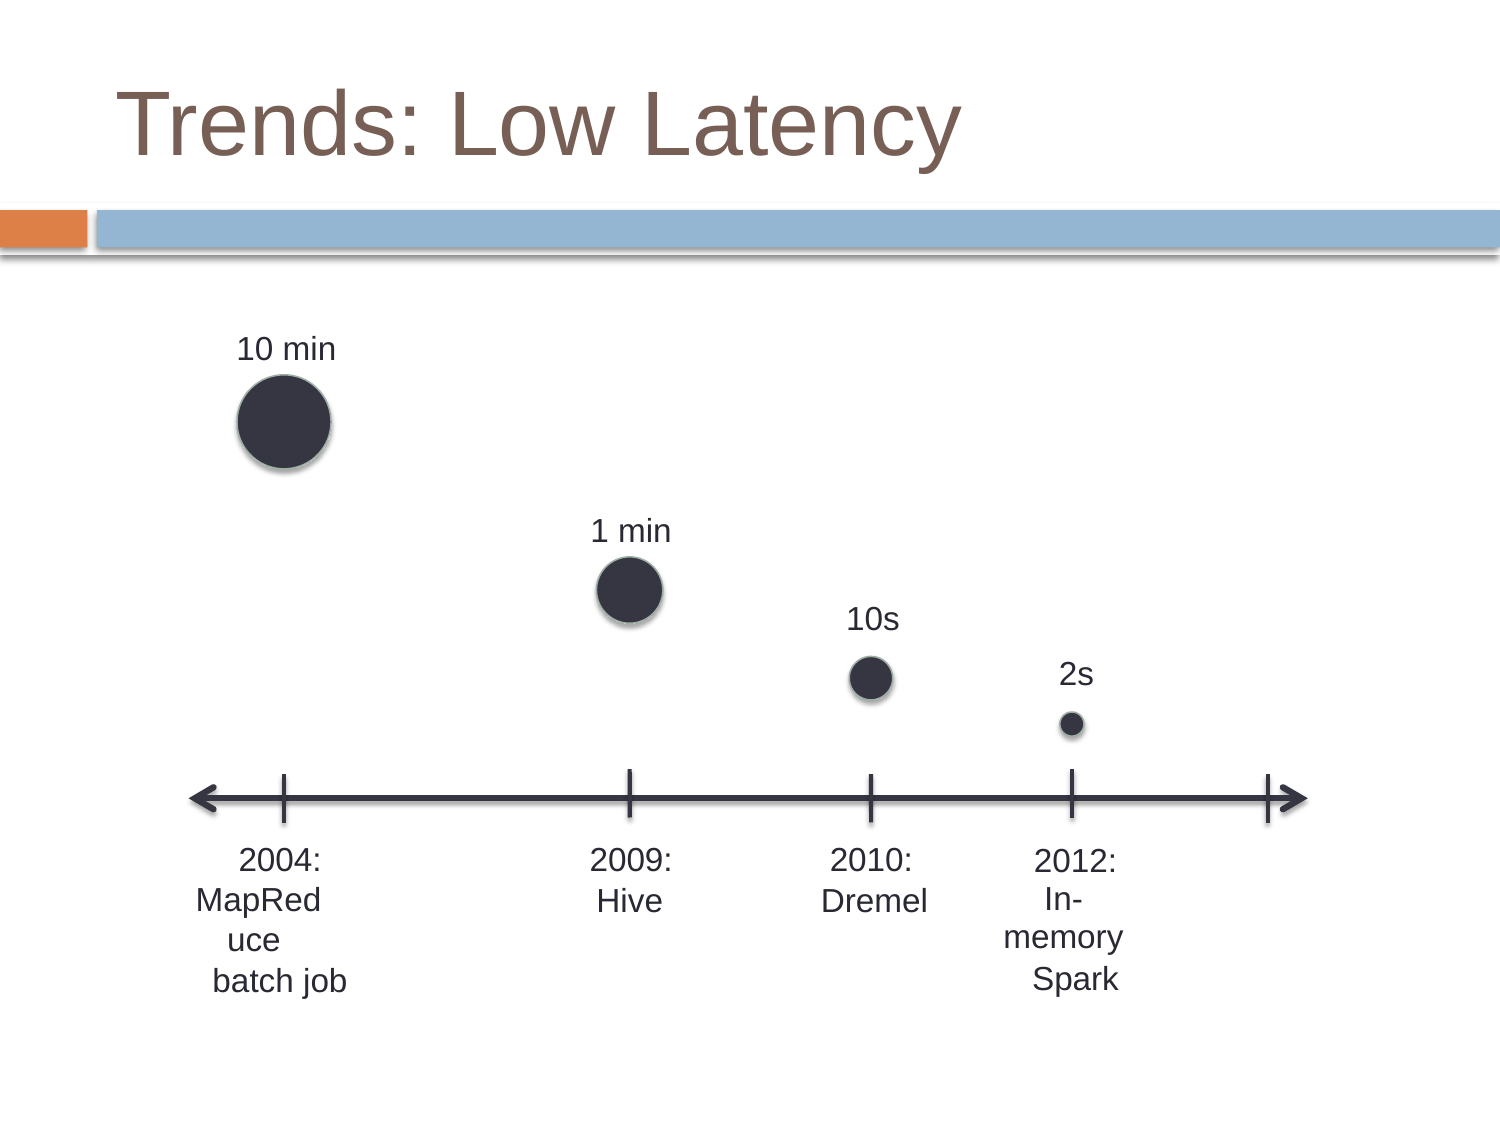

# Trends: Low Latency

10 min

1 min

10s

2s

2004:
MapReduce
batch job
2009:
Hive

2010:
Dremel
2012:
In-memory
Spark